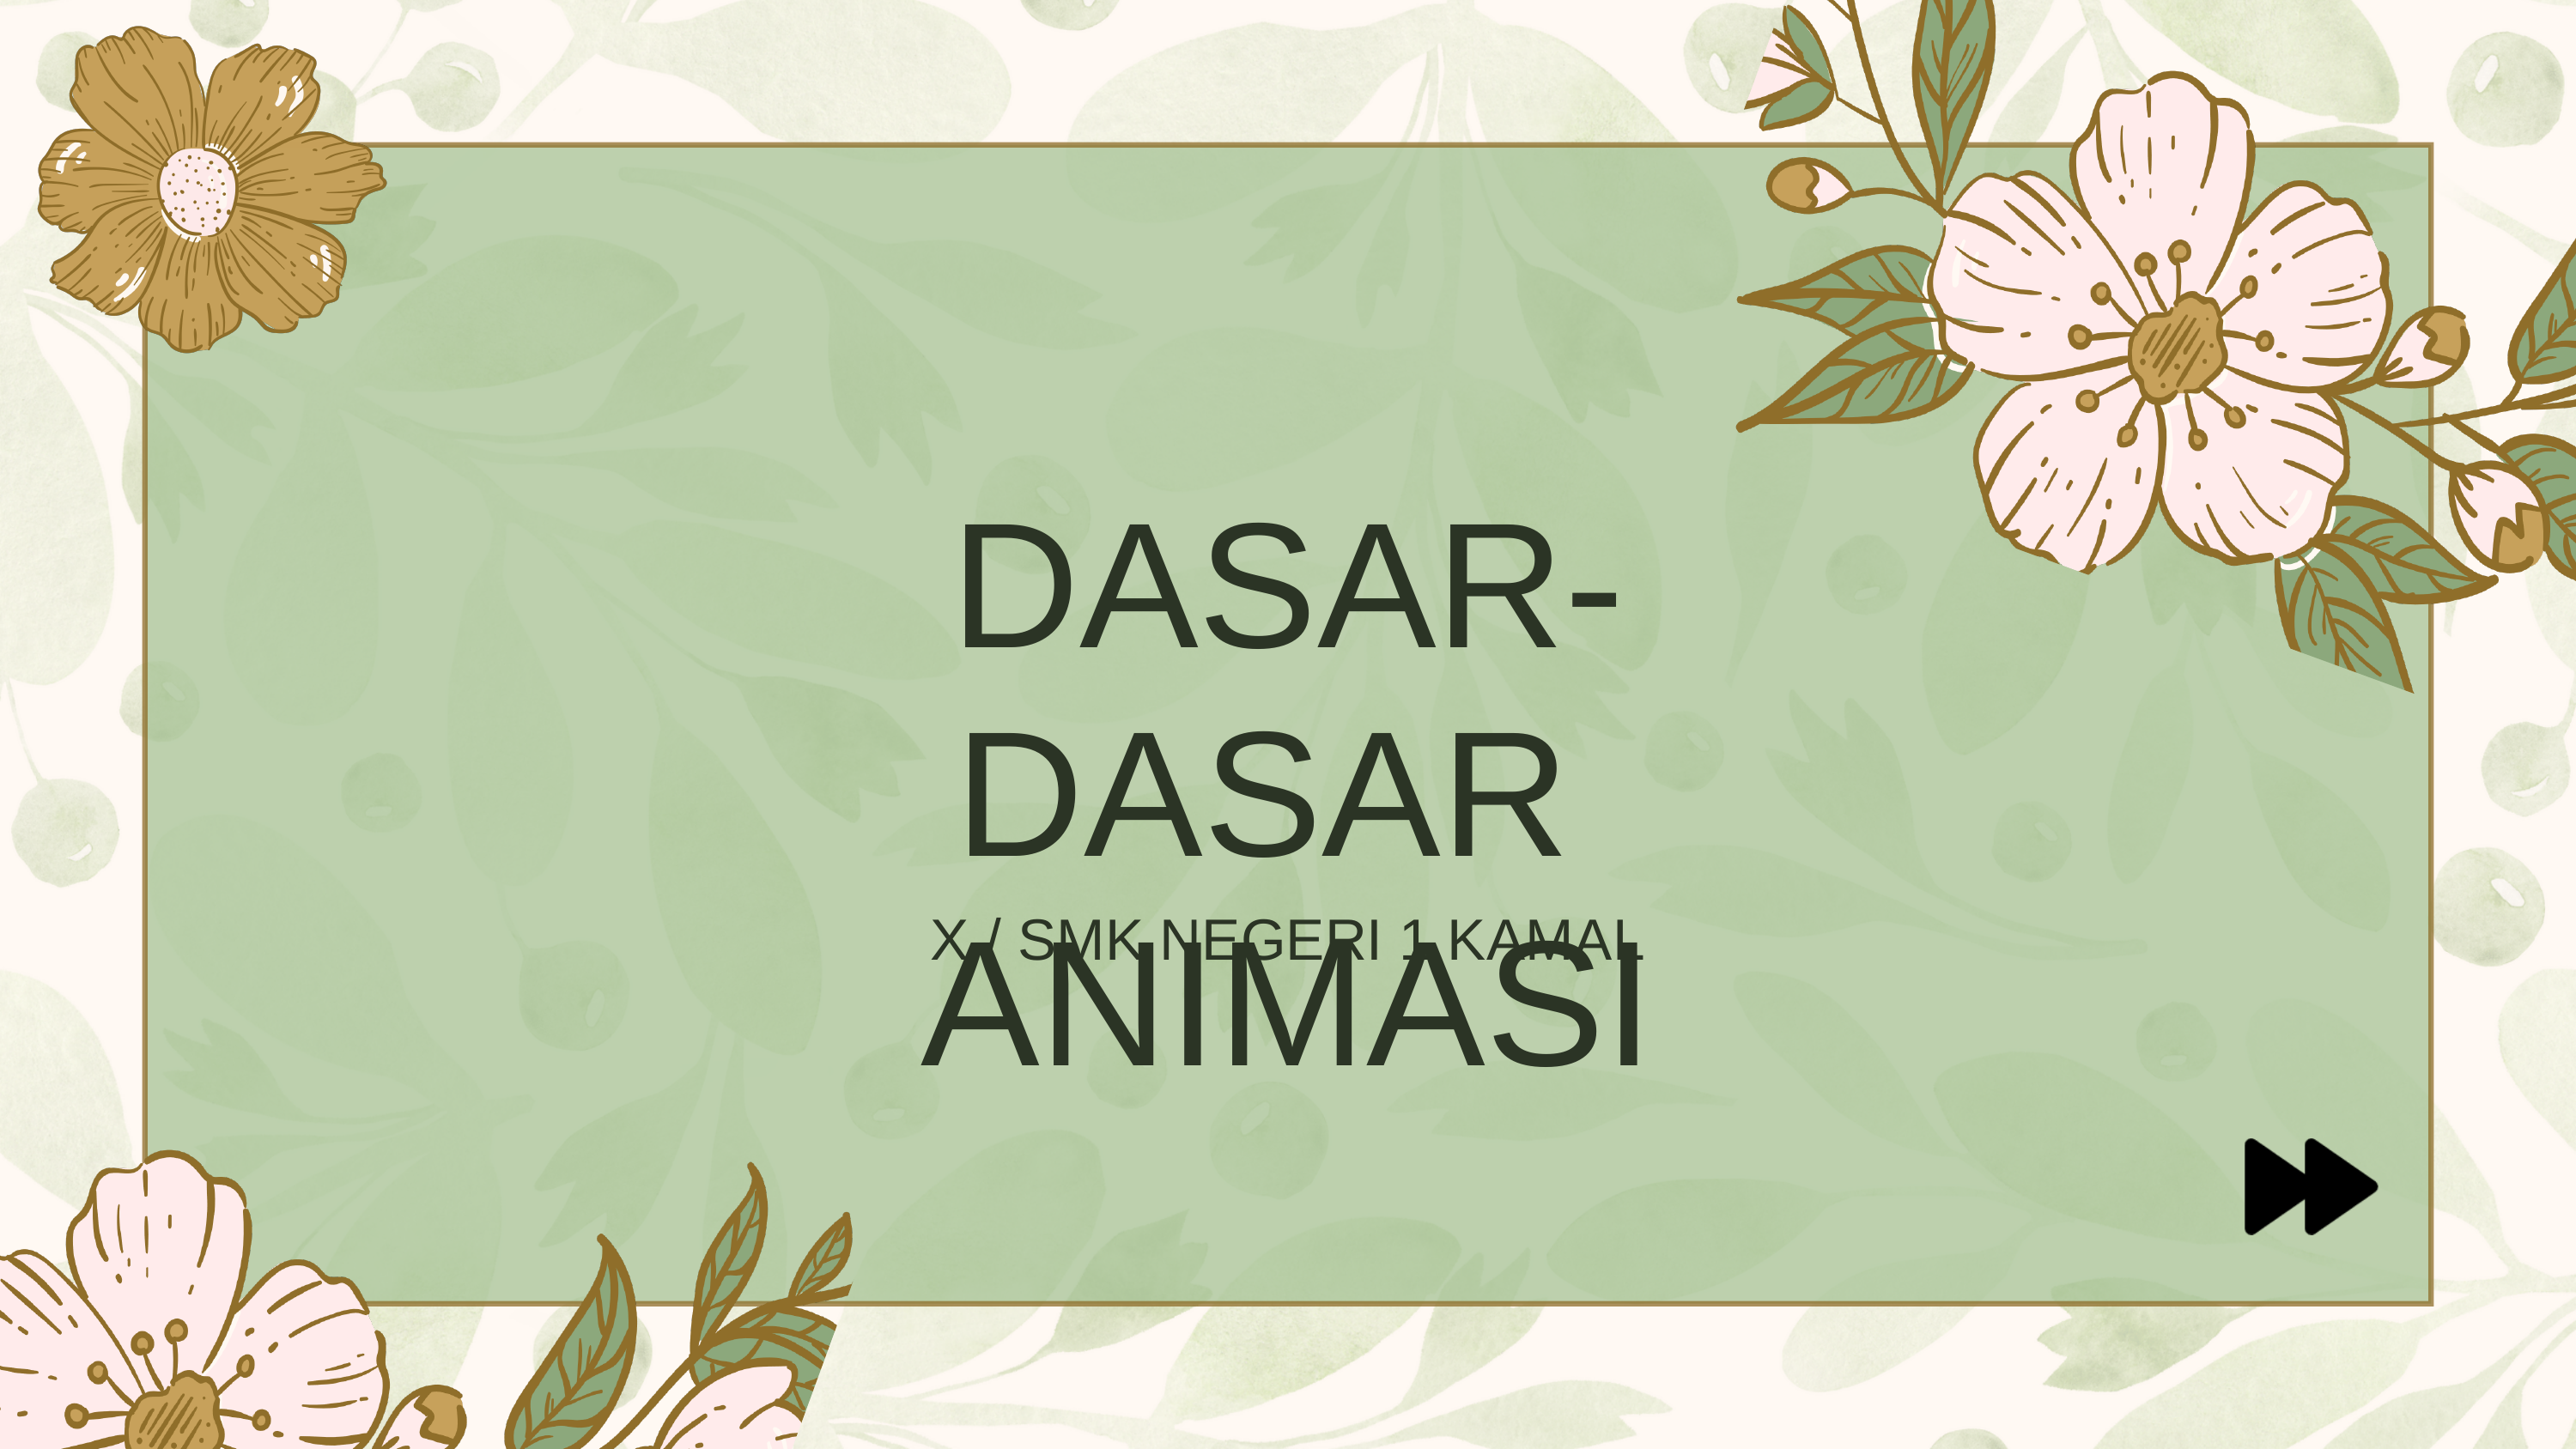

DASAR-DASAR
ANIMASI

X / SMK NEGERI 1 KAMAL